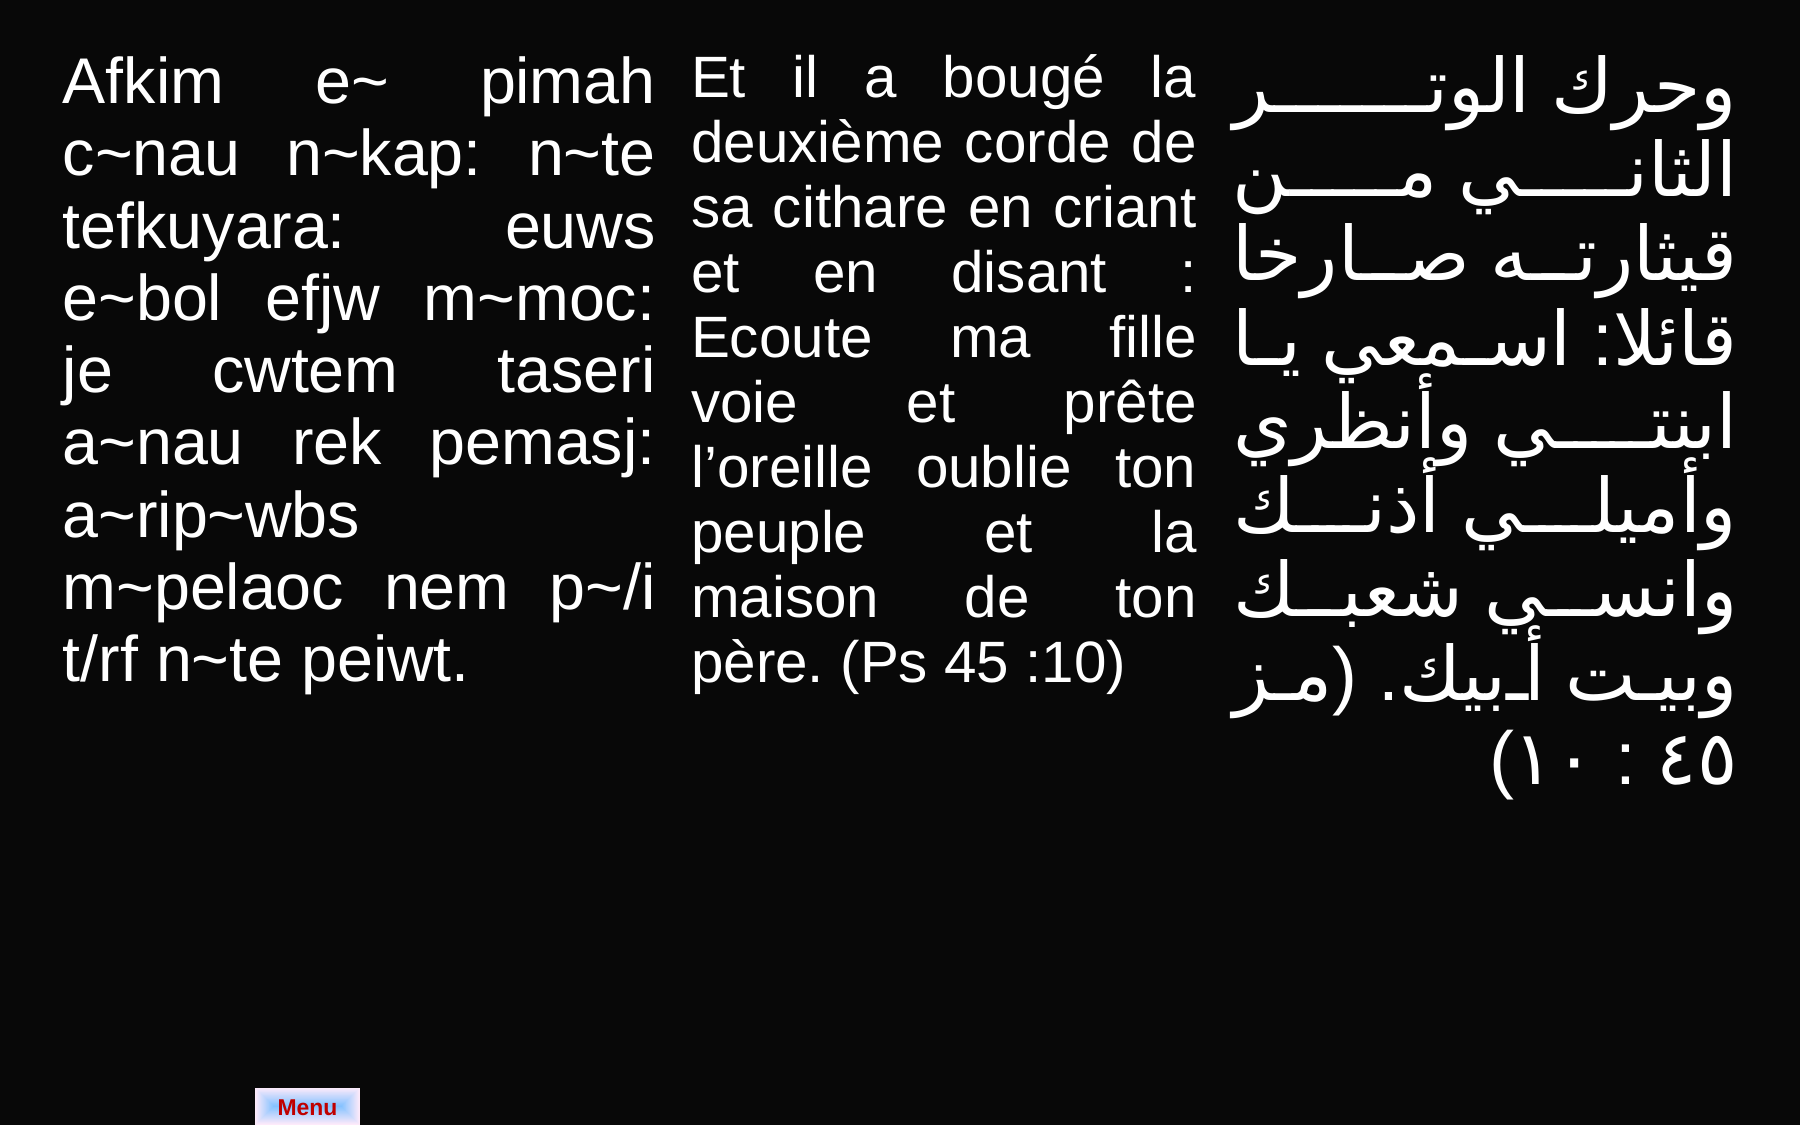

| Afkim e~ pimah c~nau n~kap: n~te tefkuyara: euws e~bol efjw m~moc: je cwtem taseri a~nau rek pemasj: a~rip~wbs m~pelaoc nem p~/i t/rf n~te peiwt. | Et il a bougé la deuxième corde de sa cithare en criant et en disant : Ecoute ma fille voie et prête l’oreille oublie ton peuple et la maison de ton père. (Ps 45 :10) | وحرك الوتر الثاني من قيثارته صارخا قائلا: اسمعي يا ابنتي وأنظري وأميلي أذنك وانسي شعبك وبيت أبيك. (مز ٤٥ : ١٠) |
| --- | --- | --- |

Menu